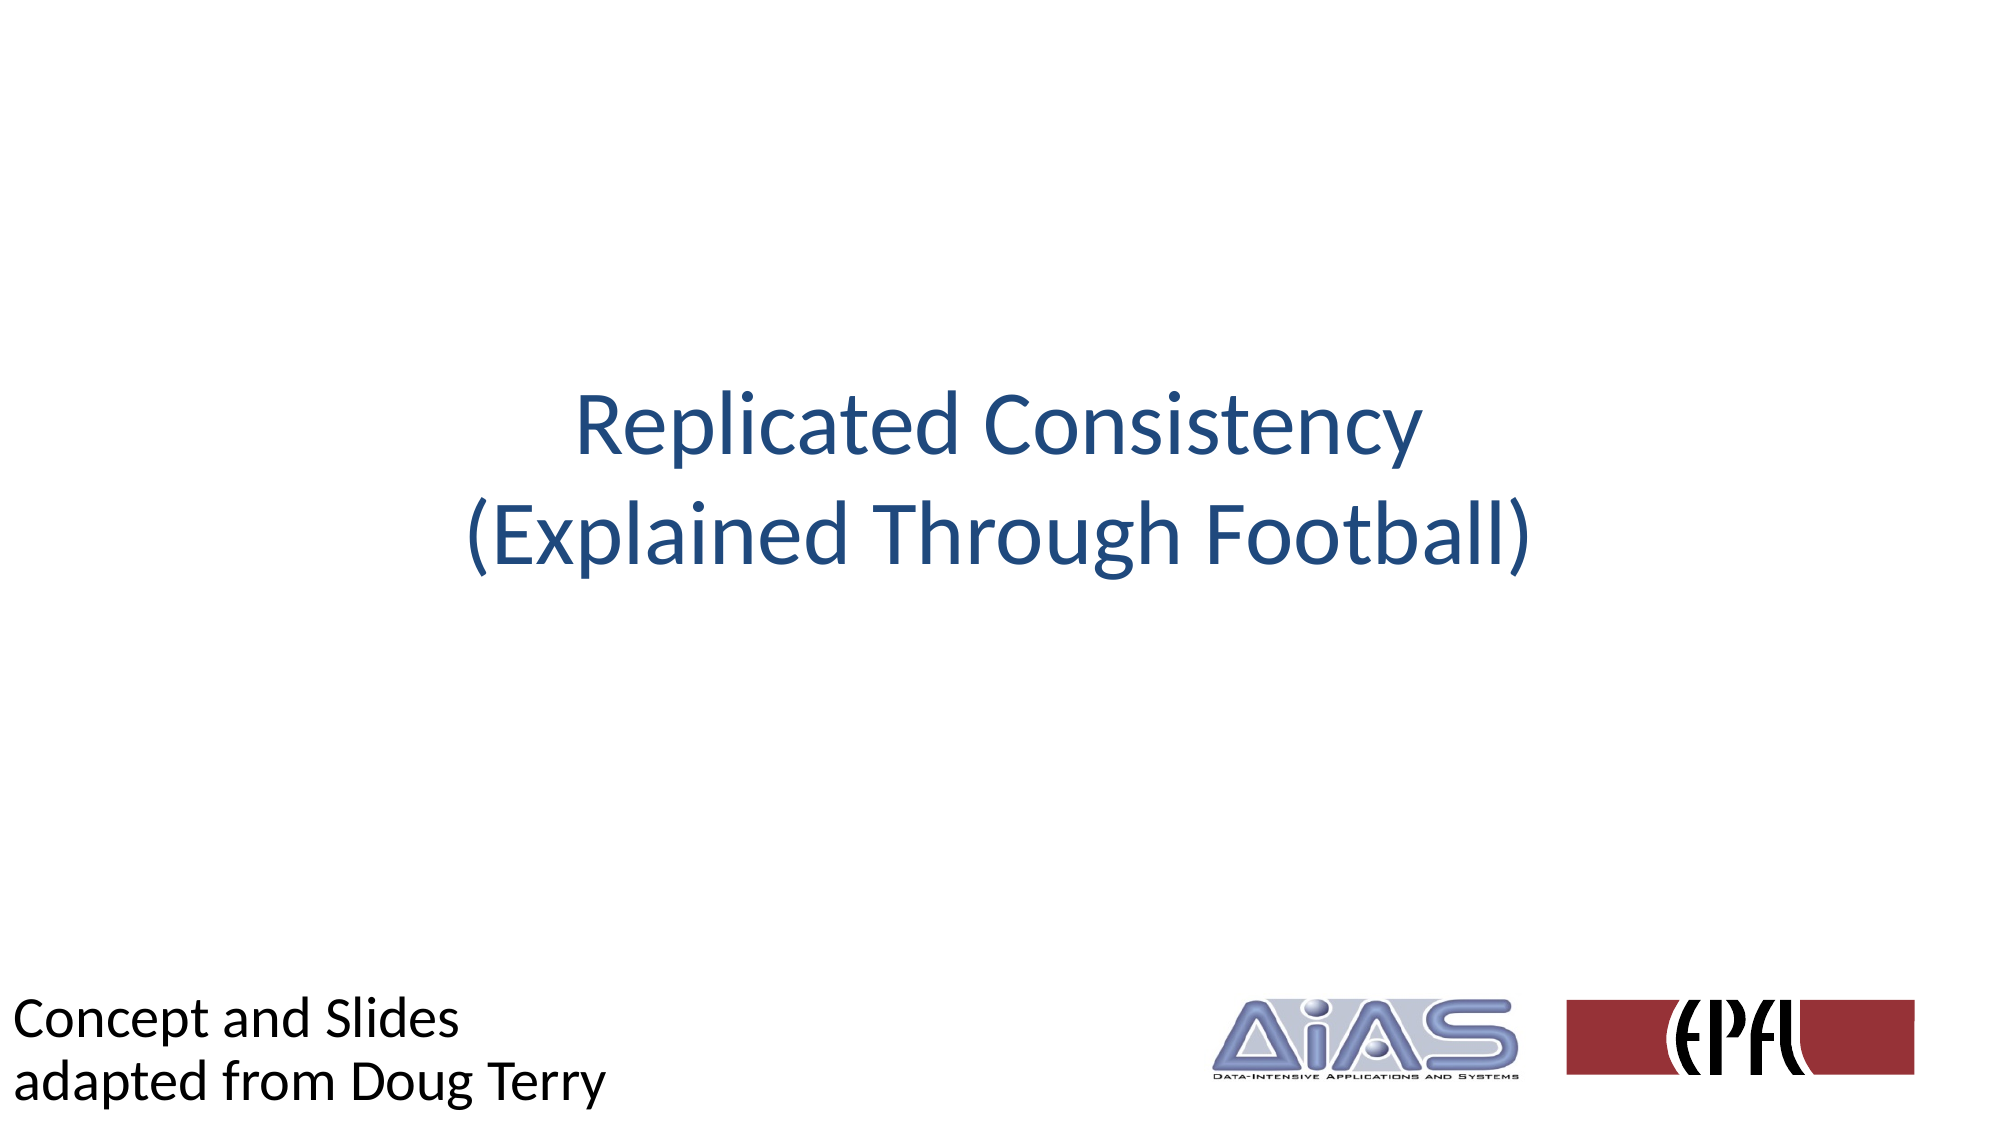

# Replicated Consistency (Explained Through Football)
Concept and Slides adapted from Doug Terry